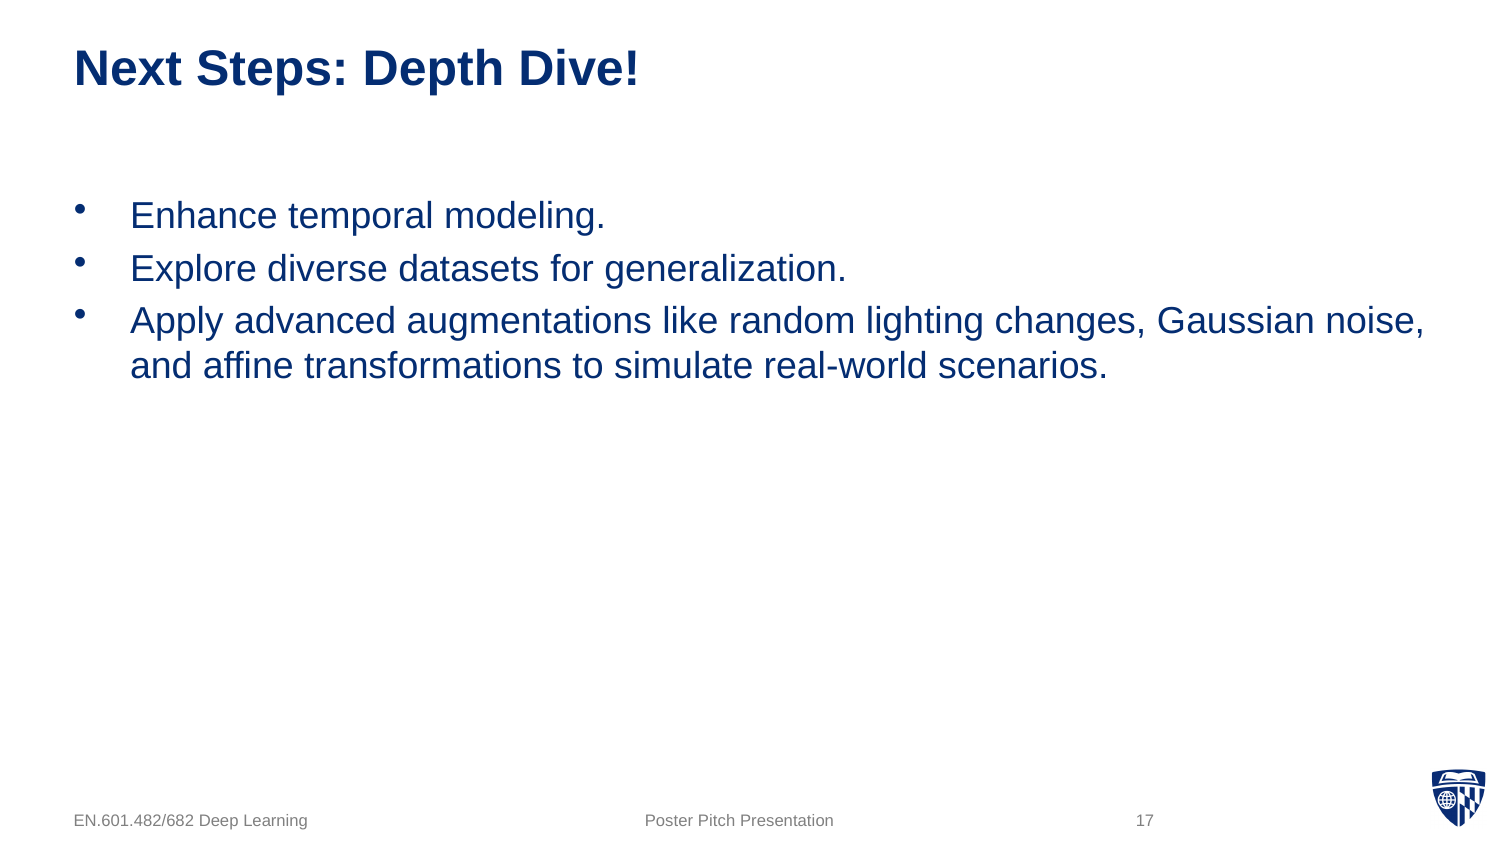

# Next Steps: Depth Dive!

Enhance temporal modeling.
Explore diverse datasets for generalization.
Apply advanced augmentations like random lighting changes, Gaussian noise, and affine transformations to simulate real-world scenarios.